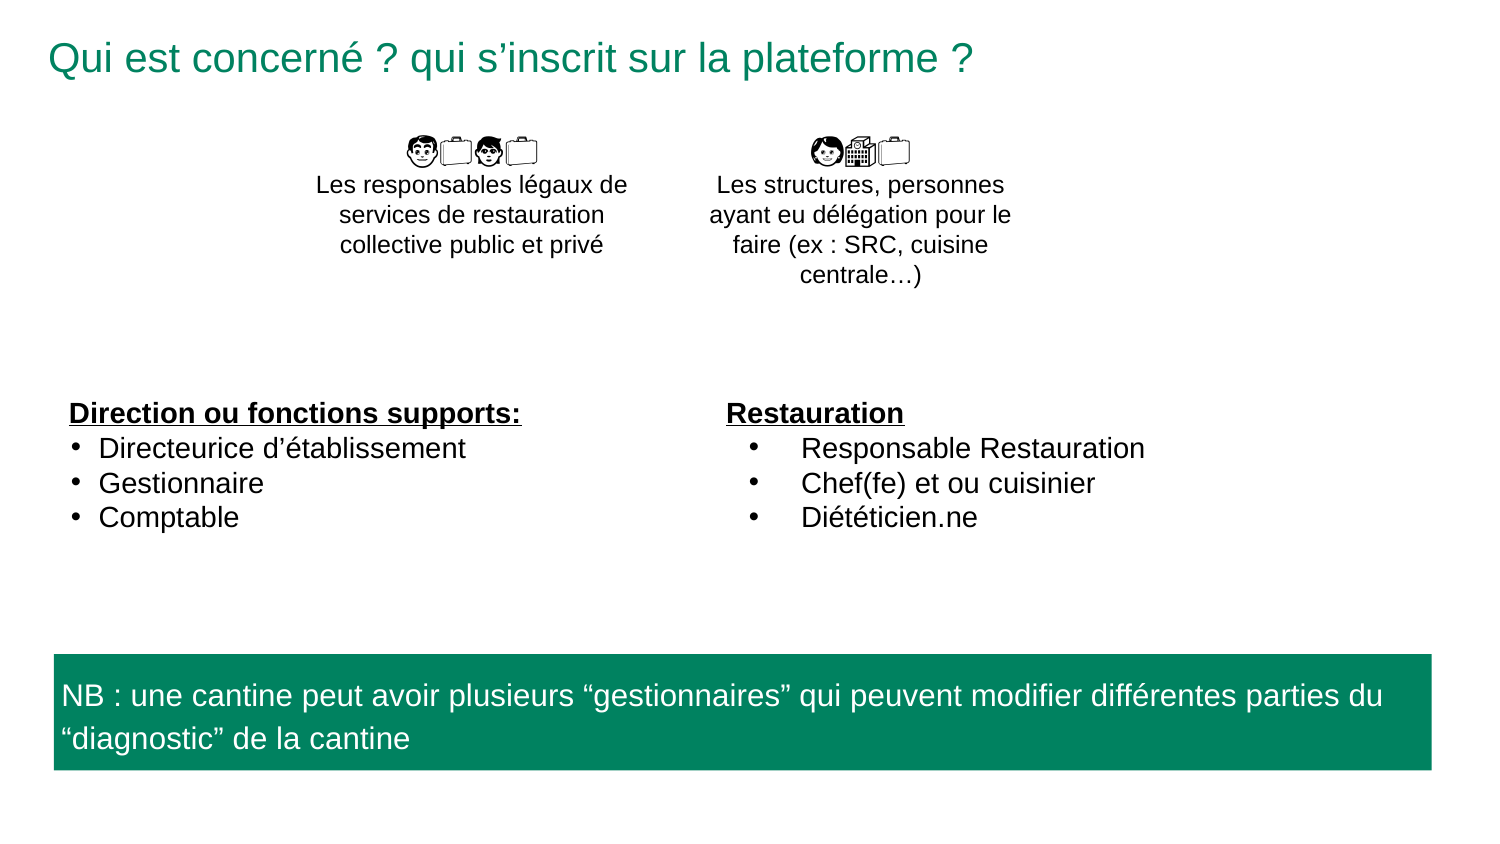

Qui est concerné ? qui s’inscrit sur la plateforme ?
👨‍💼🧑‍💼
Les responsables légaux de services de restauration collective public et privé
👩‍🏫💼
Les structures, personnes ayant eu délégation pour le faire (ex : SRC, cuisine centrale…)
Direction ou fonctions supports:
Directeurice d’établissement
Gestionnaire
Comptable
Restauration
Responsable Restauration
Chef(fe) et ou cuisinier
Diététicien.ne
NB : une cantine peut avoir plusieurs “gestionnaires” qui peuvent modifier différentes parties du “diagnostic” de la cantine